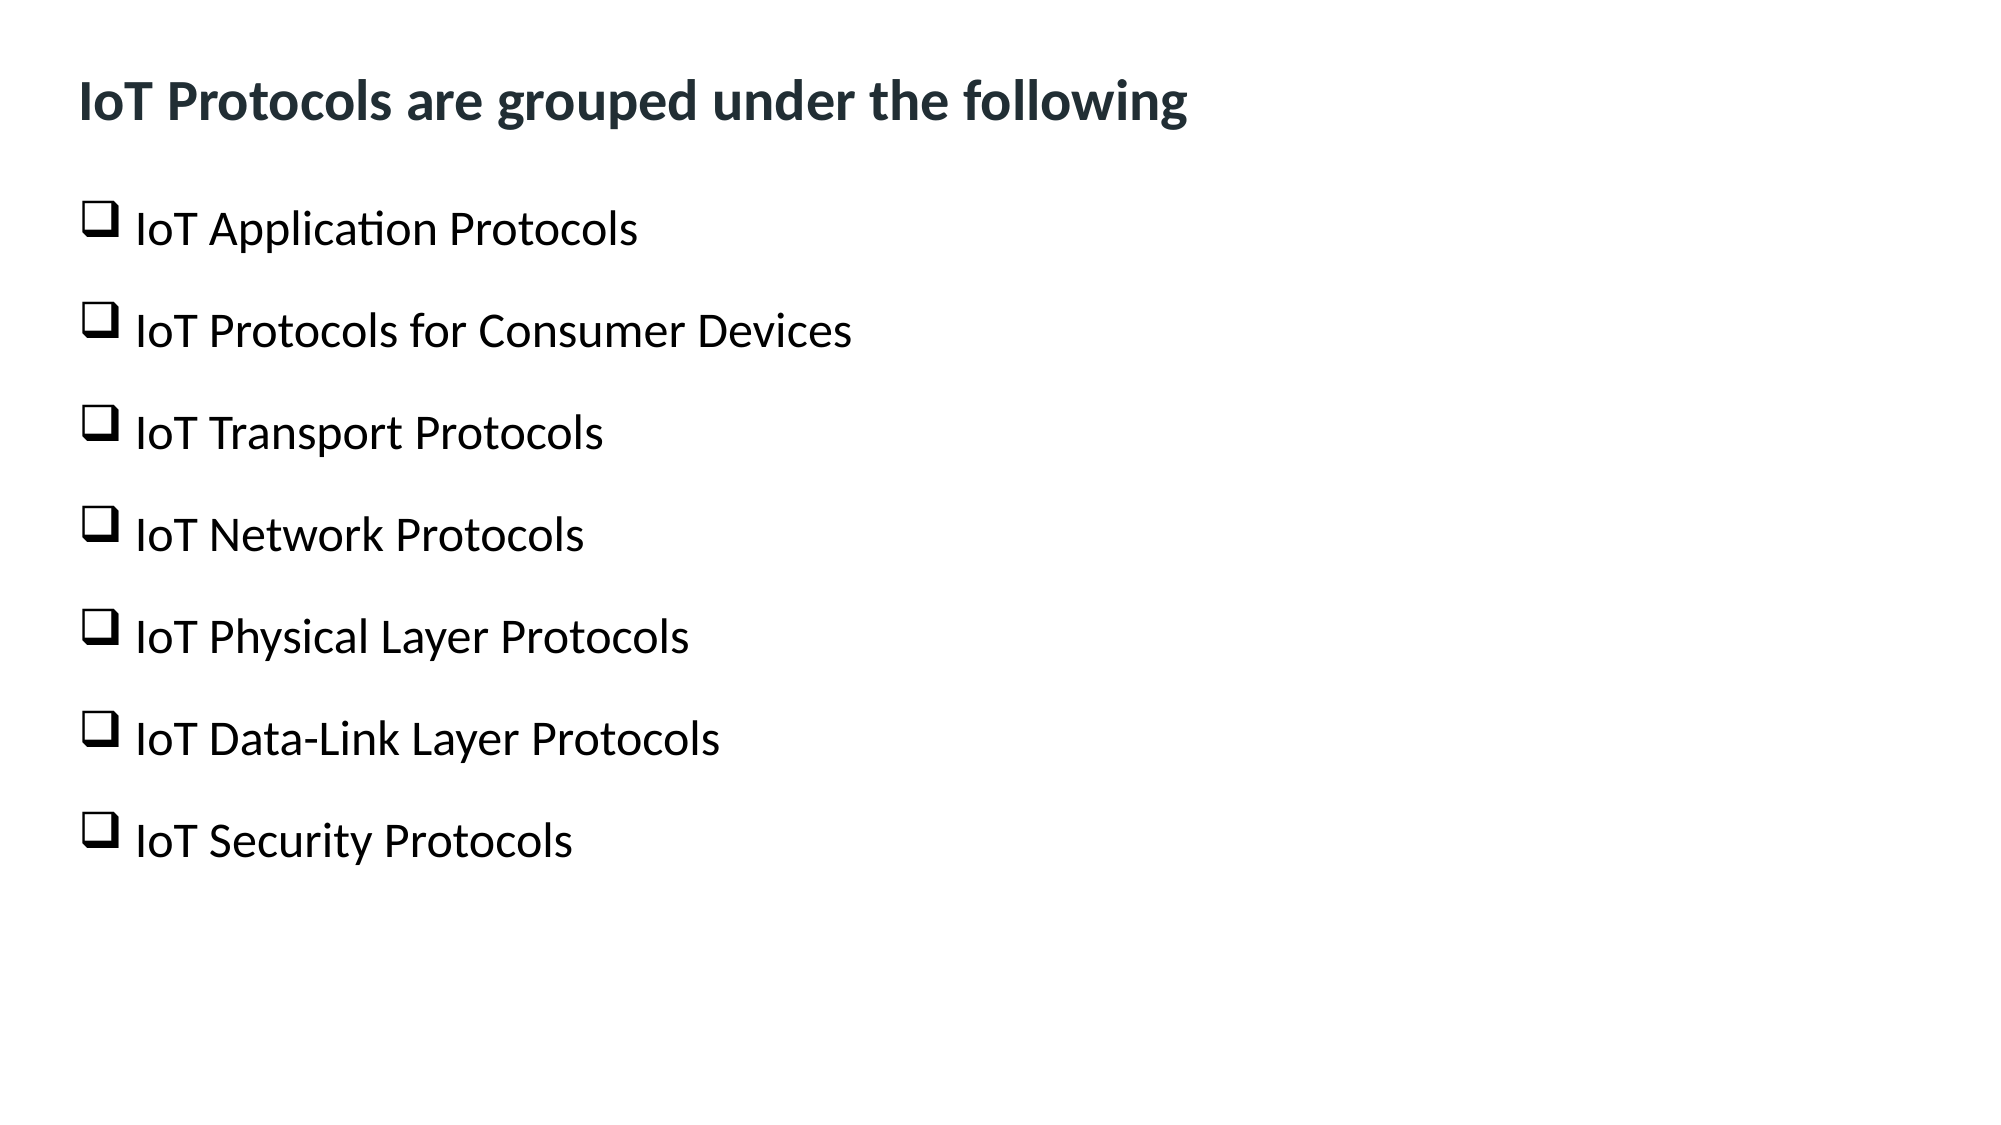

IoT Protocols are grouped under the following
IoT Application Protocols
IoT Protocols for Consumer Devices
IoT Transport Protocols
IoT Network Protocols
IoT Physical Layer Protocols
IoT Data-Link Layer Protocols
IoT Security Protocols